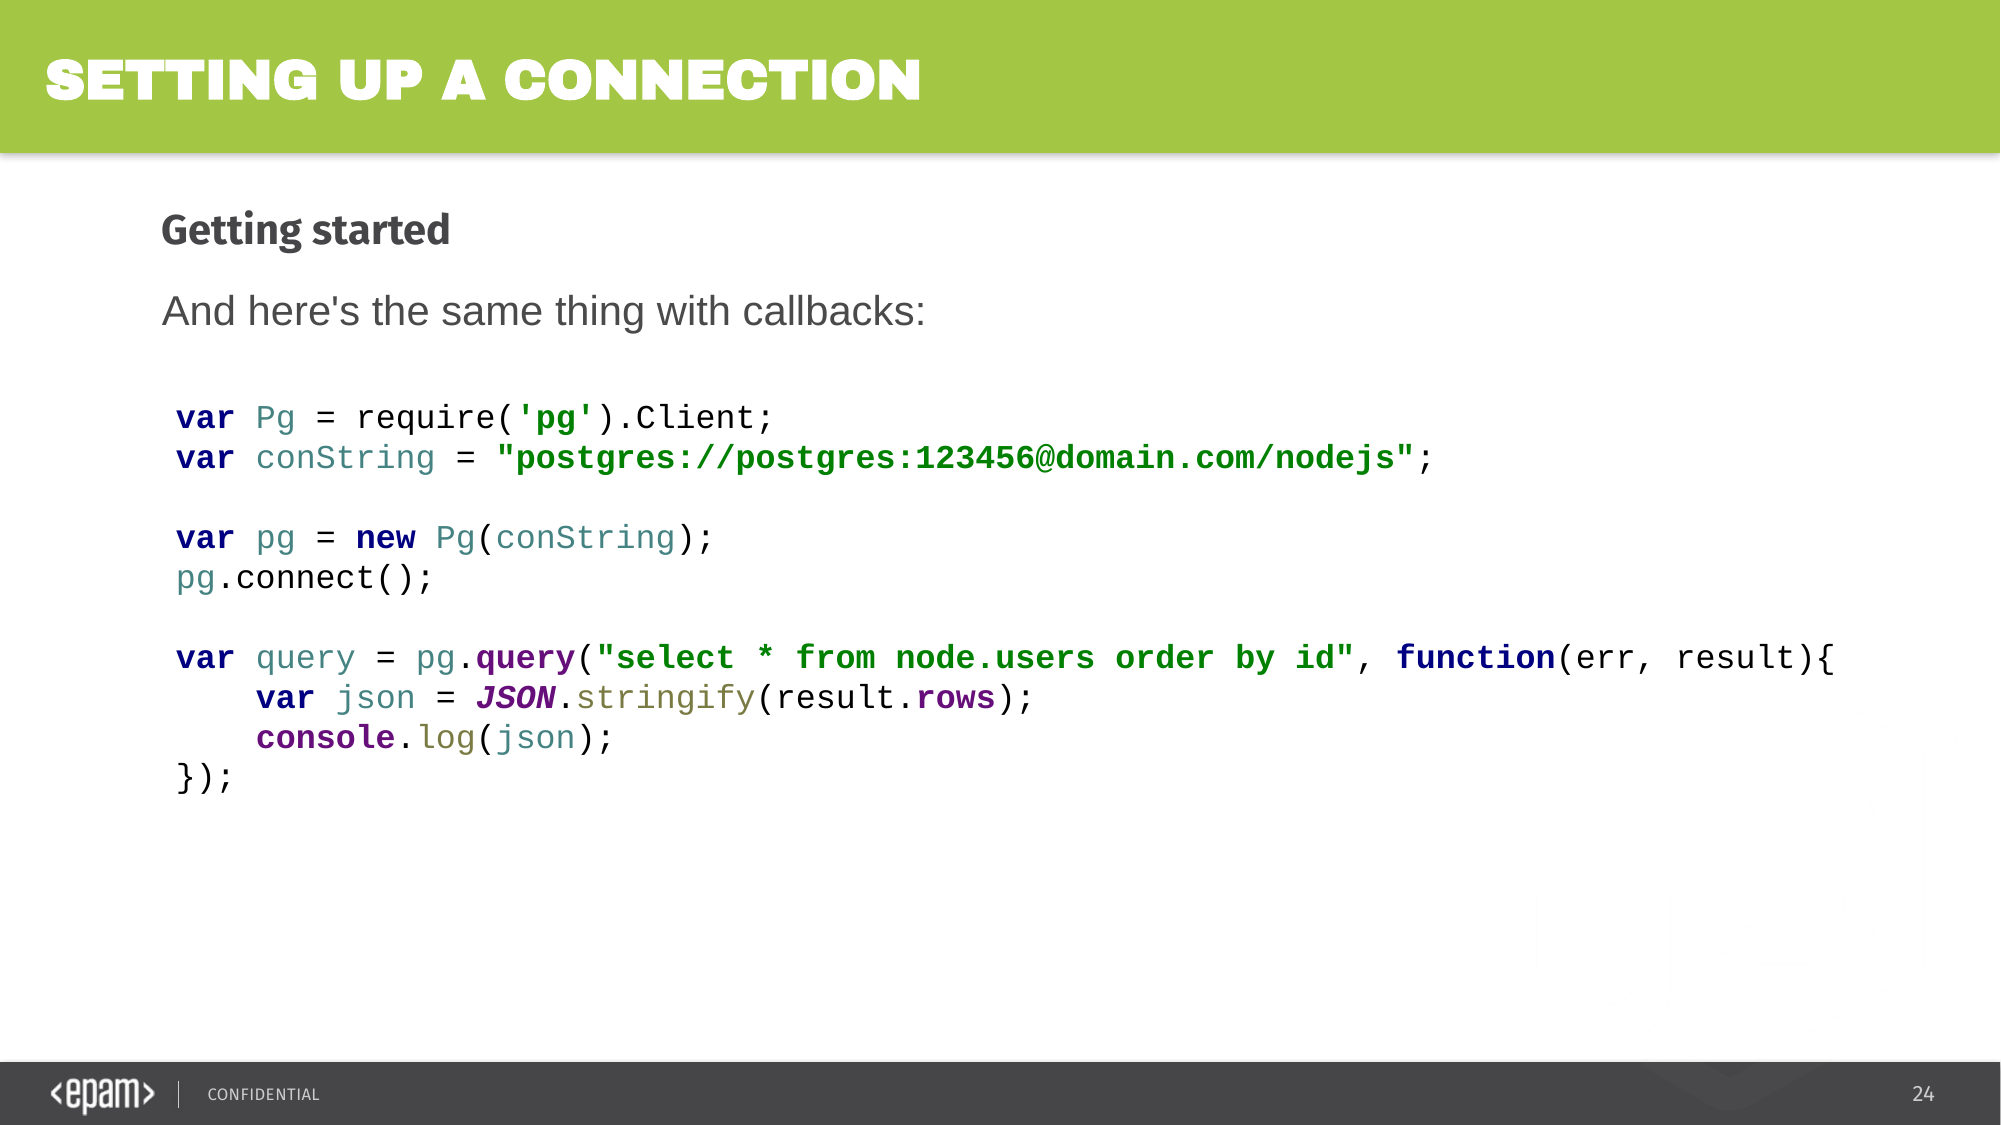

SETTING UP A CONNECTION
Getting started
And here's the same thing with callbacks:
var Pg = require('pg').Client;
var conString = "postgres://postgres:123456@domain.com/nodejs";
var pg = new Pg(conString);
pg.connect();
var query = pg.query("select * from node.users order by id", function(err, result){
    var json = JSON.stringify(result.rows);
    console.log(json);
});